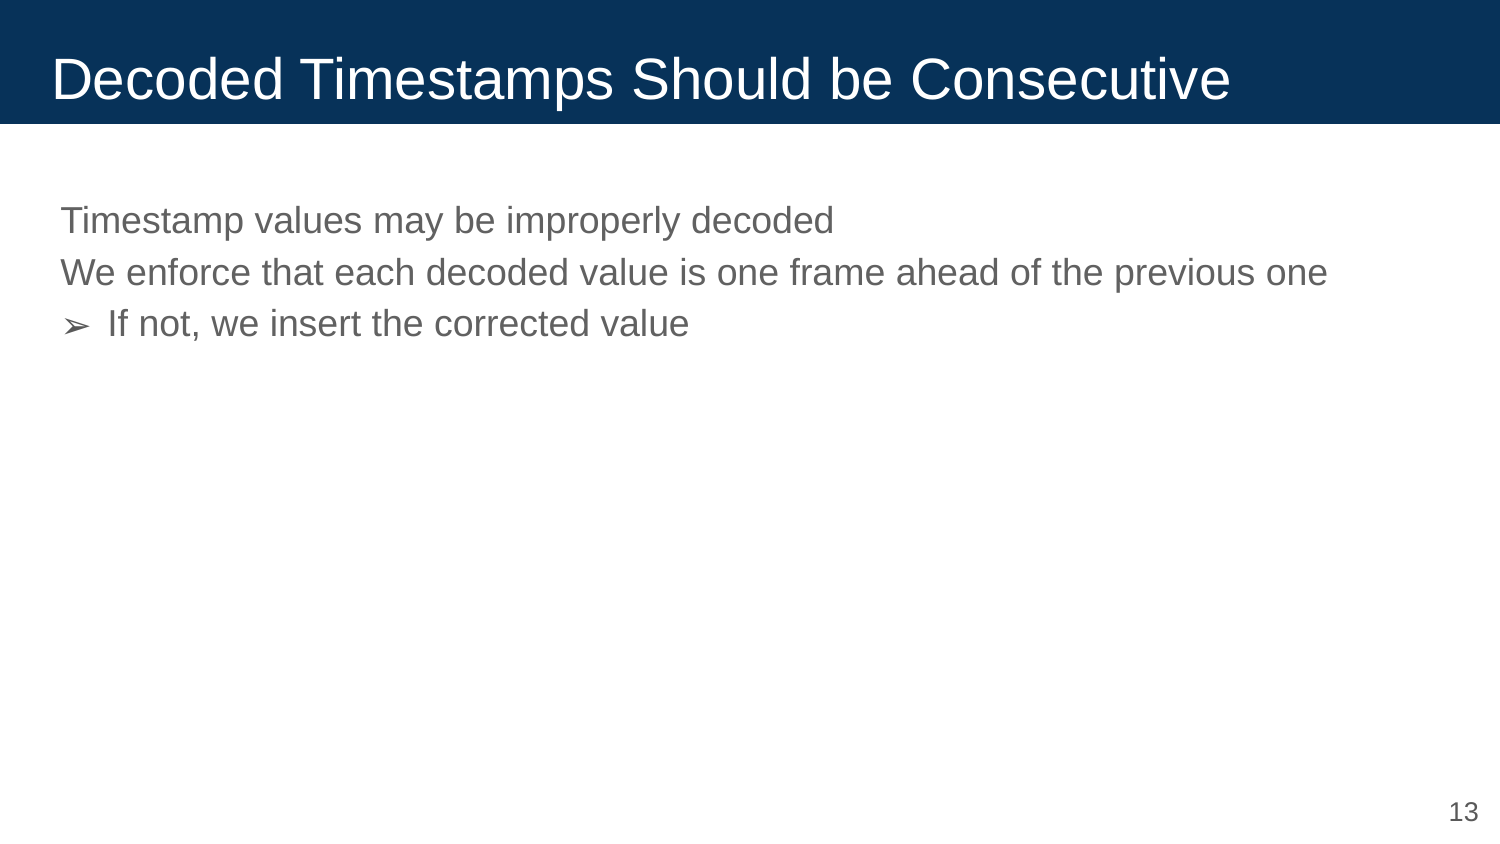

# Decoded Timestamps Should be Consecutive
Timestamp values may be improperly decoded
We enforce that each decoded value is one frame ahead of the previous one
If not, we insert the corrected value

13